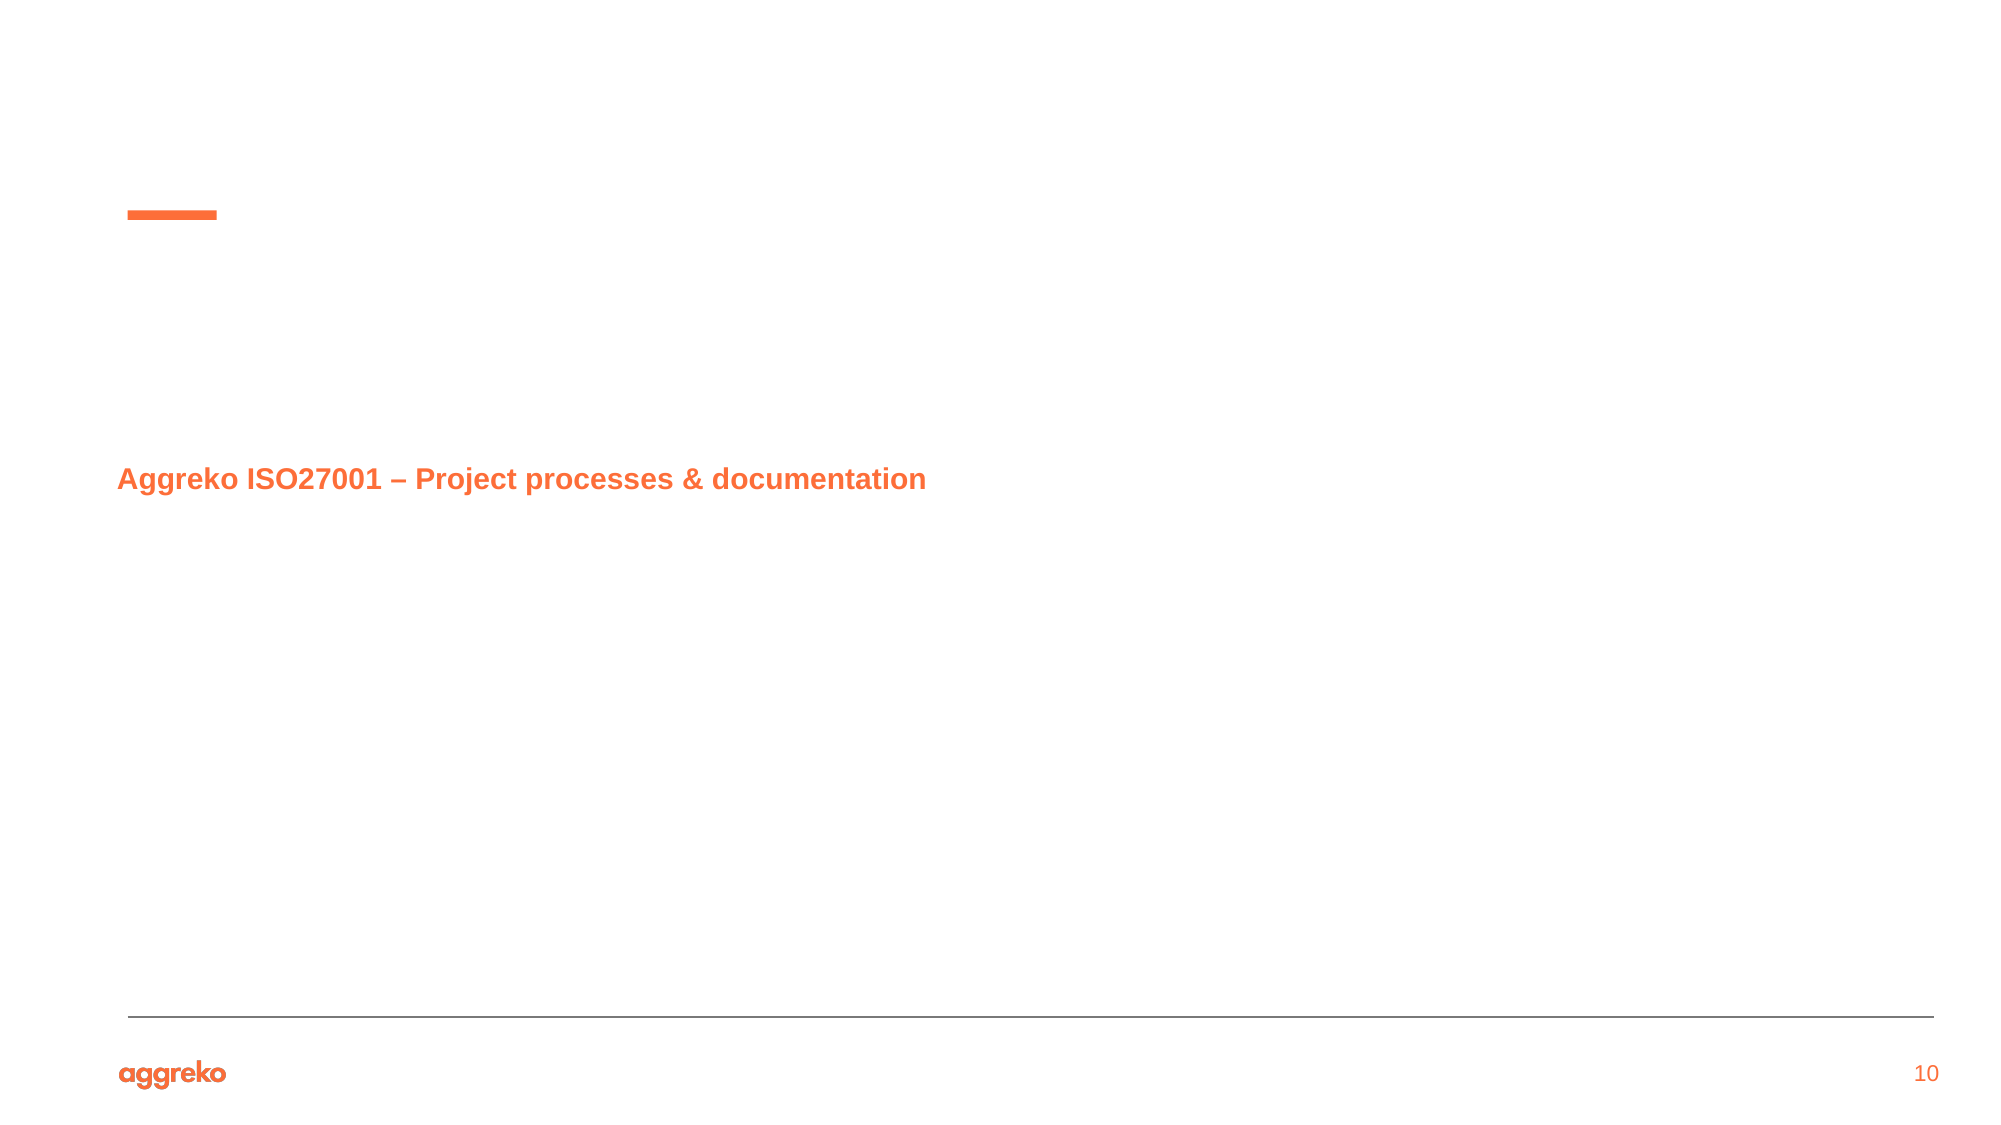

Aggreko ISO27001 – Project processes & documentation
10